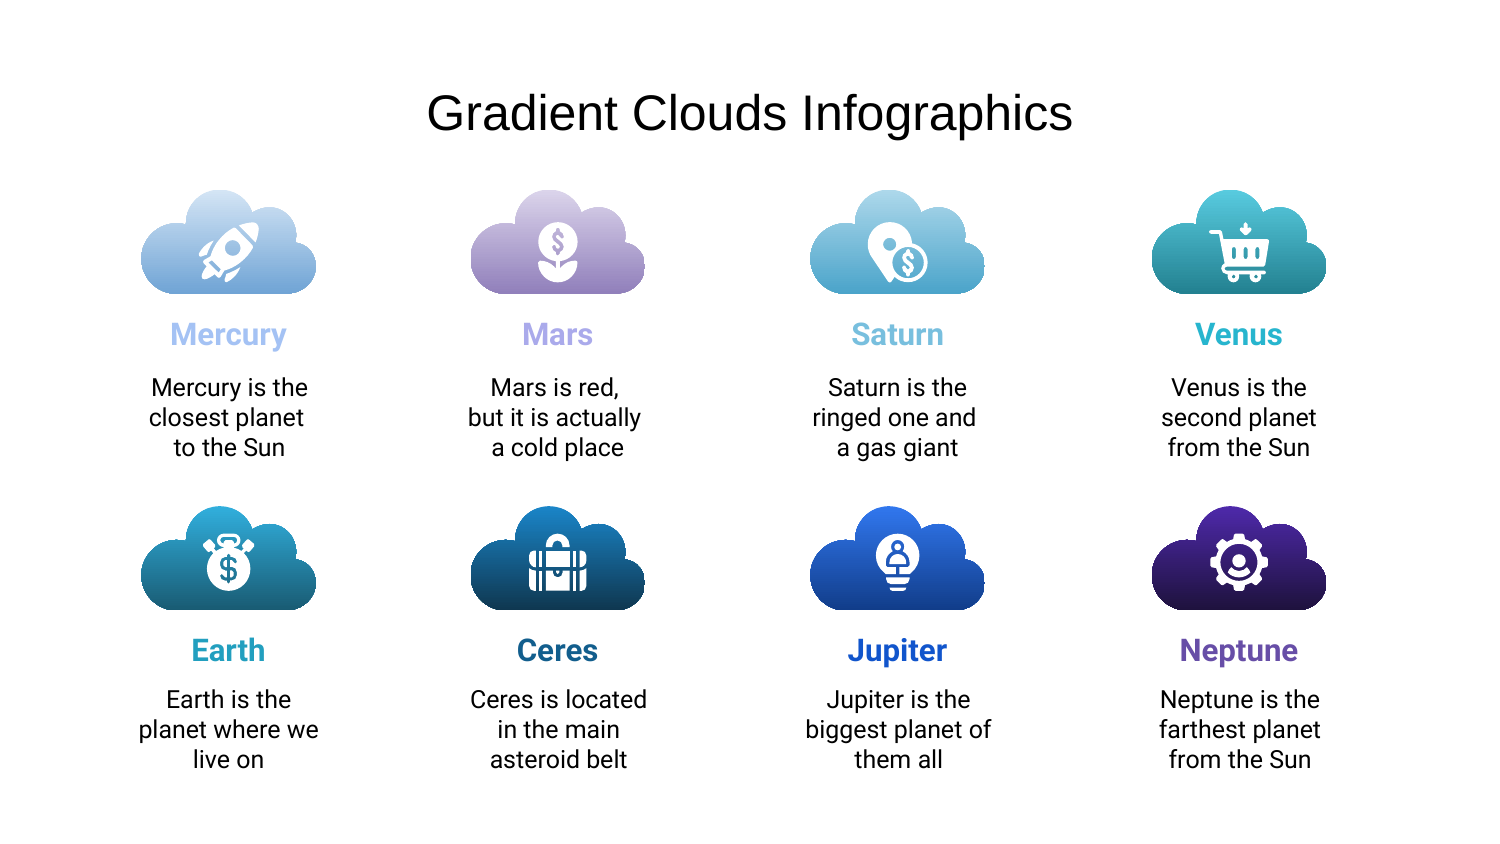

# Gradient Clouds Infographics

Mercury
Mars
Saturn
Venus
Mercury is the closest planet
to the Sun
Mars is red,
but it is actually
a cold place
Saturn is the
ringed one and
a gas giant
Venus is the second planet from the Sun

Earth
Ceres
Jupiter
Neptune
Earth is the planet where we live on
Ceres is located in the main asteroid belt
Jupiter is the biggest planet of them all
Neptune is the farthest planet from the Sun